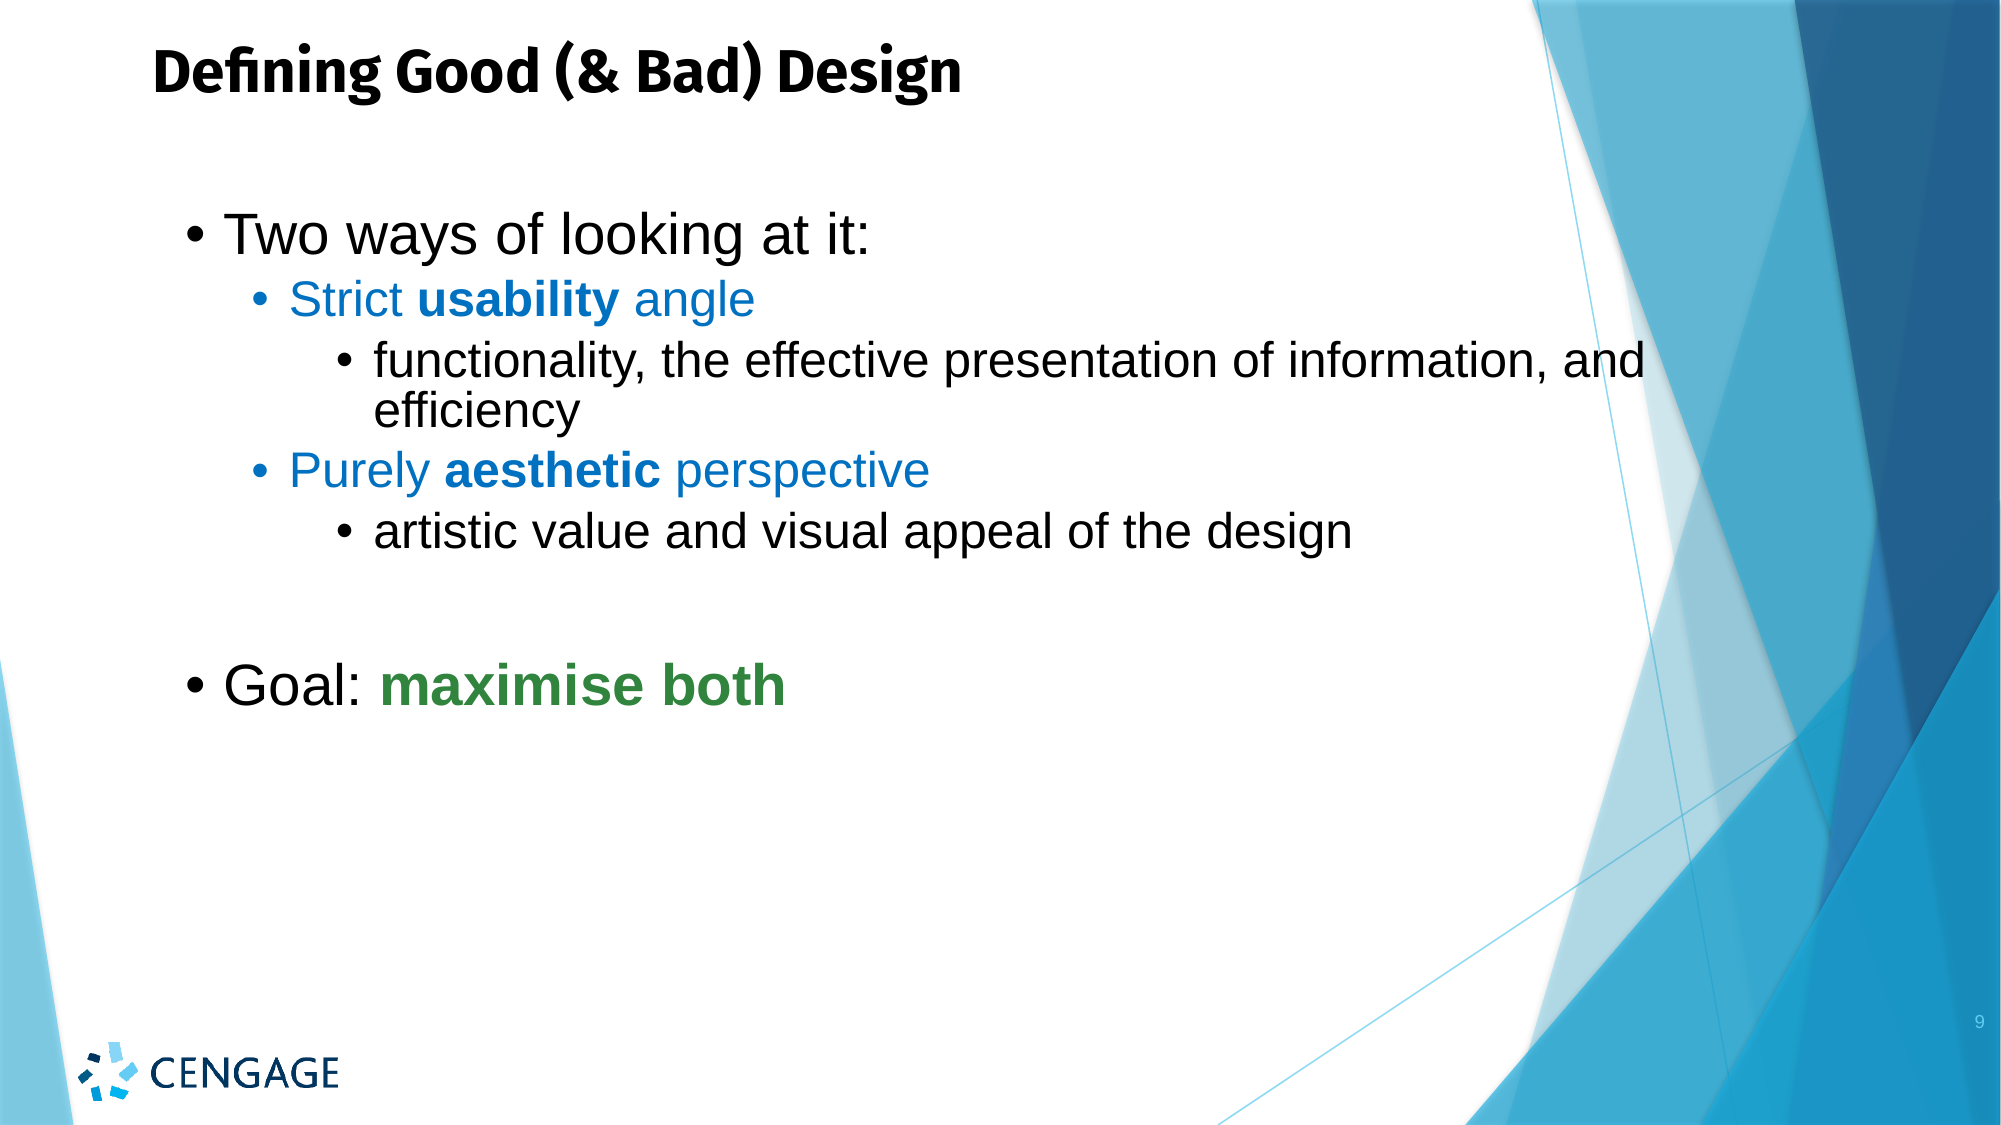

# Defining Good (& Bad) Design
Two ways of looking at it:
Strict usability angle
functionality, the effective presentation of information, and efficiency
Purely aesthetic perspective
artistic value and visual appeal of the design

Goal: maximise both

9